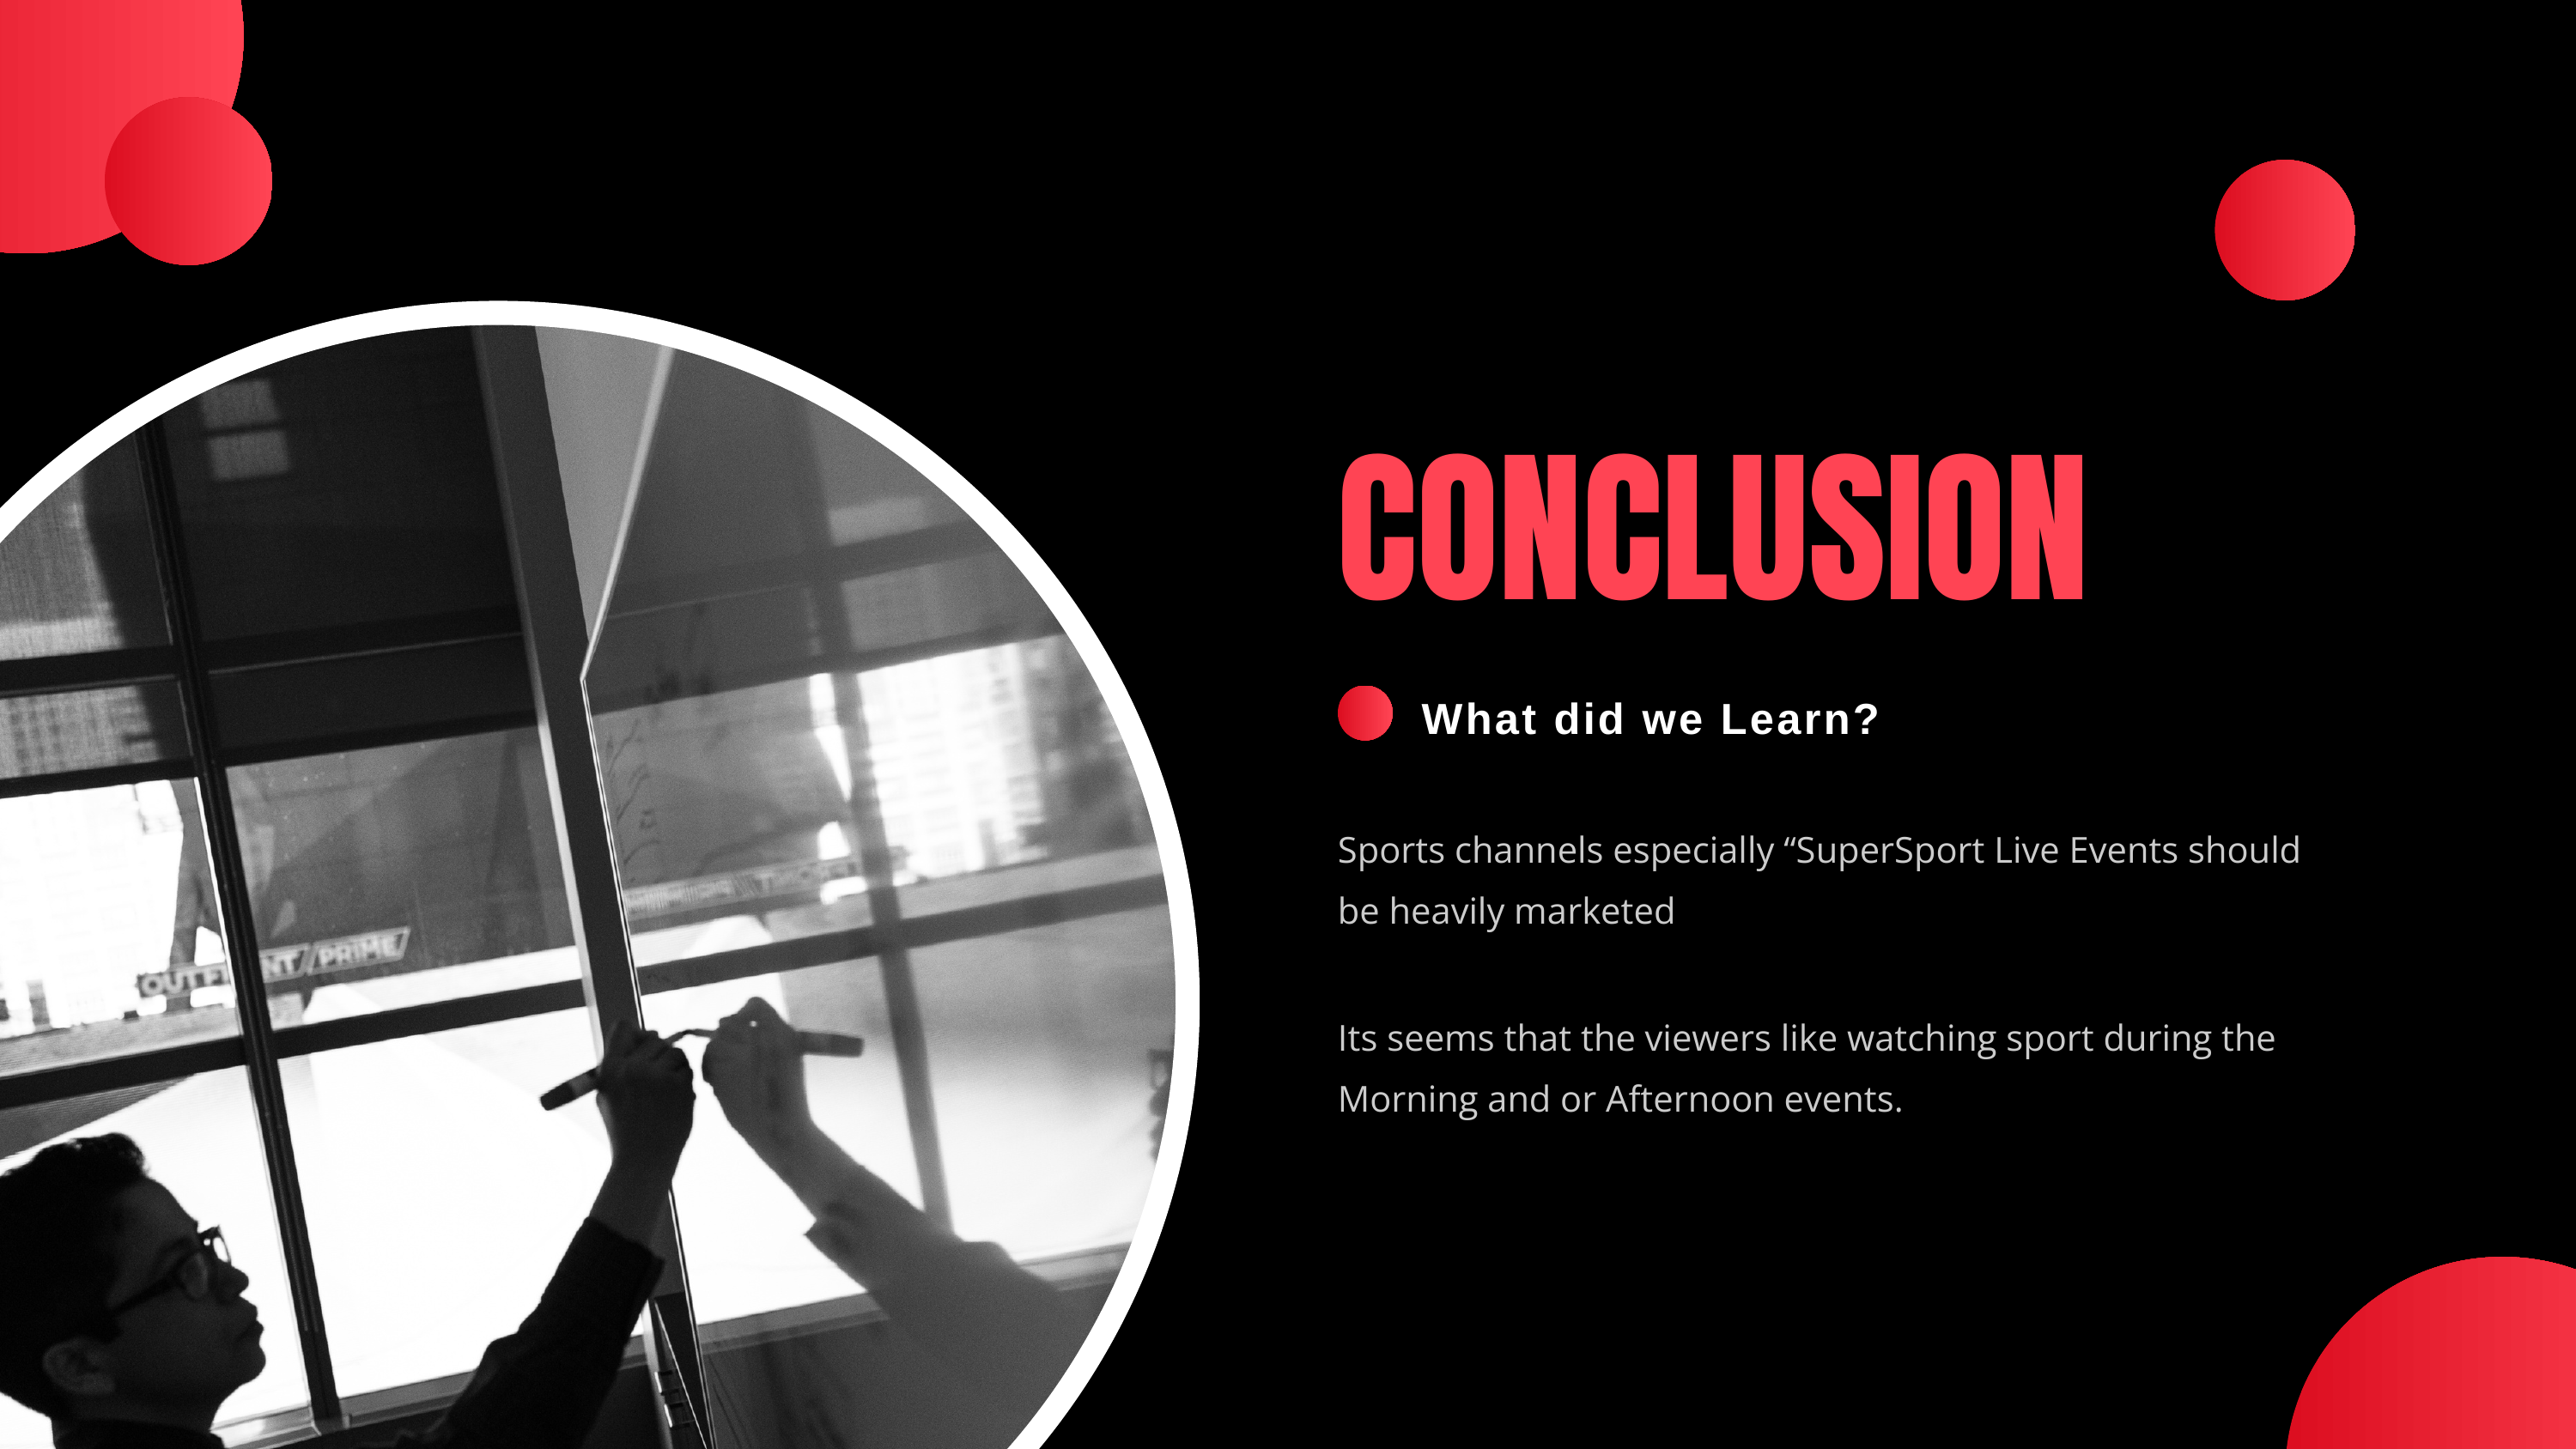

CONCLUSION
What did we Learn?

Sports channels especially “SuperSport Live Events should be heavily marketed

Its seems that the viewers like watching sport during the Morning and or Afternoon events.